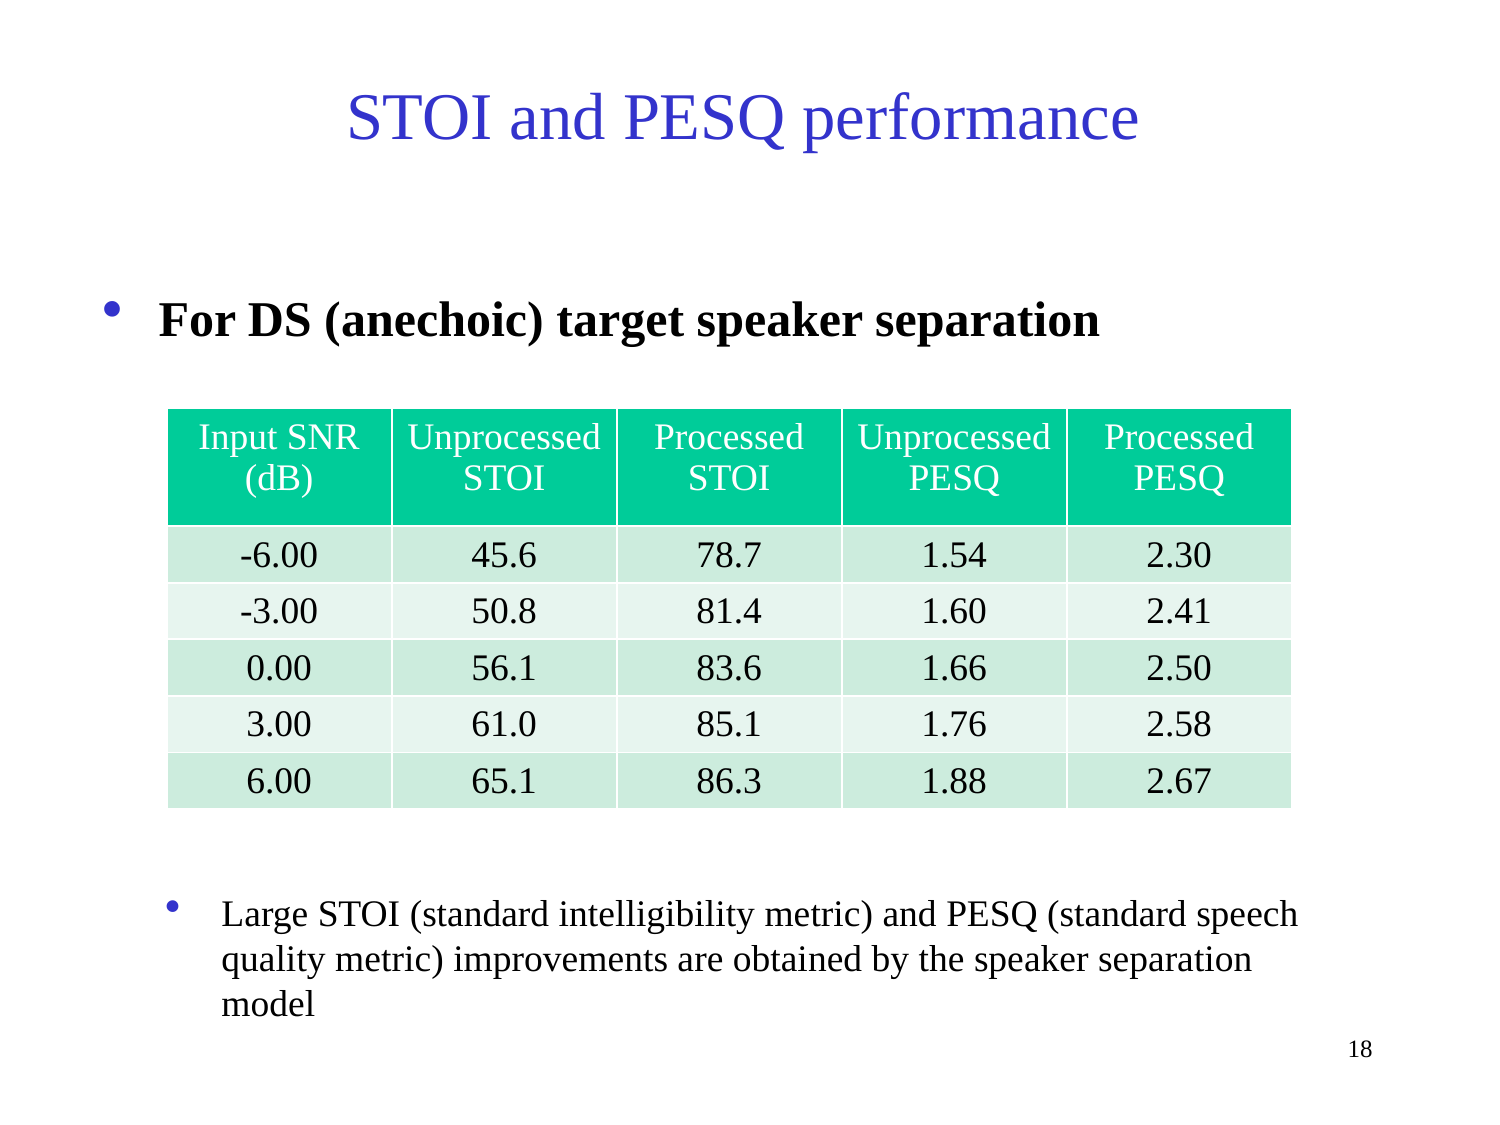

# STOI and PESQ performance
For DS (anechoic) target speaker separation
| Input SNR (dB) | Unprocessed STOI | Processed STOI | Unprocessed PESQ | Processed PESQ |
| --- | --- | --- | --- | --- |
| -6.00 | 45.6 | 78.7 | 1.54 | 2.30 |
| -3.00 | 50.8 | 81.4 | 1.60 | 2.41 |
| 0.00 | 56.1 | 83.6 | 1.66 | 2.50 |
| 3.00 | 61.0 | 85.1 | 1.76 | 2.58 |
| 6.00 | 65.1 | 86.3 | 1.88 | 2.67 |
Large STOI (standard intelligibility metric) and PESQ (standard speech quality metric) improvements are obtained by the speaker separation model
18